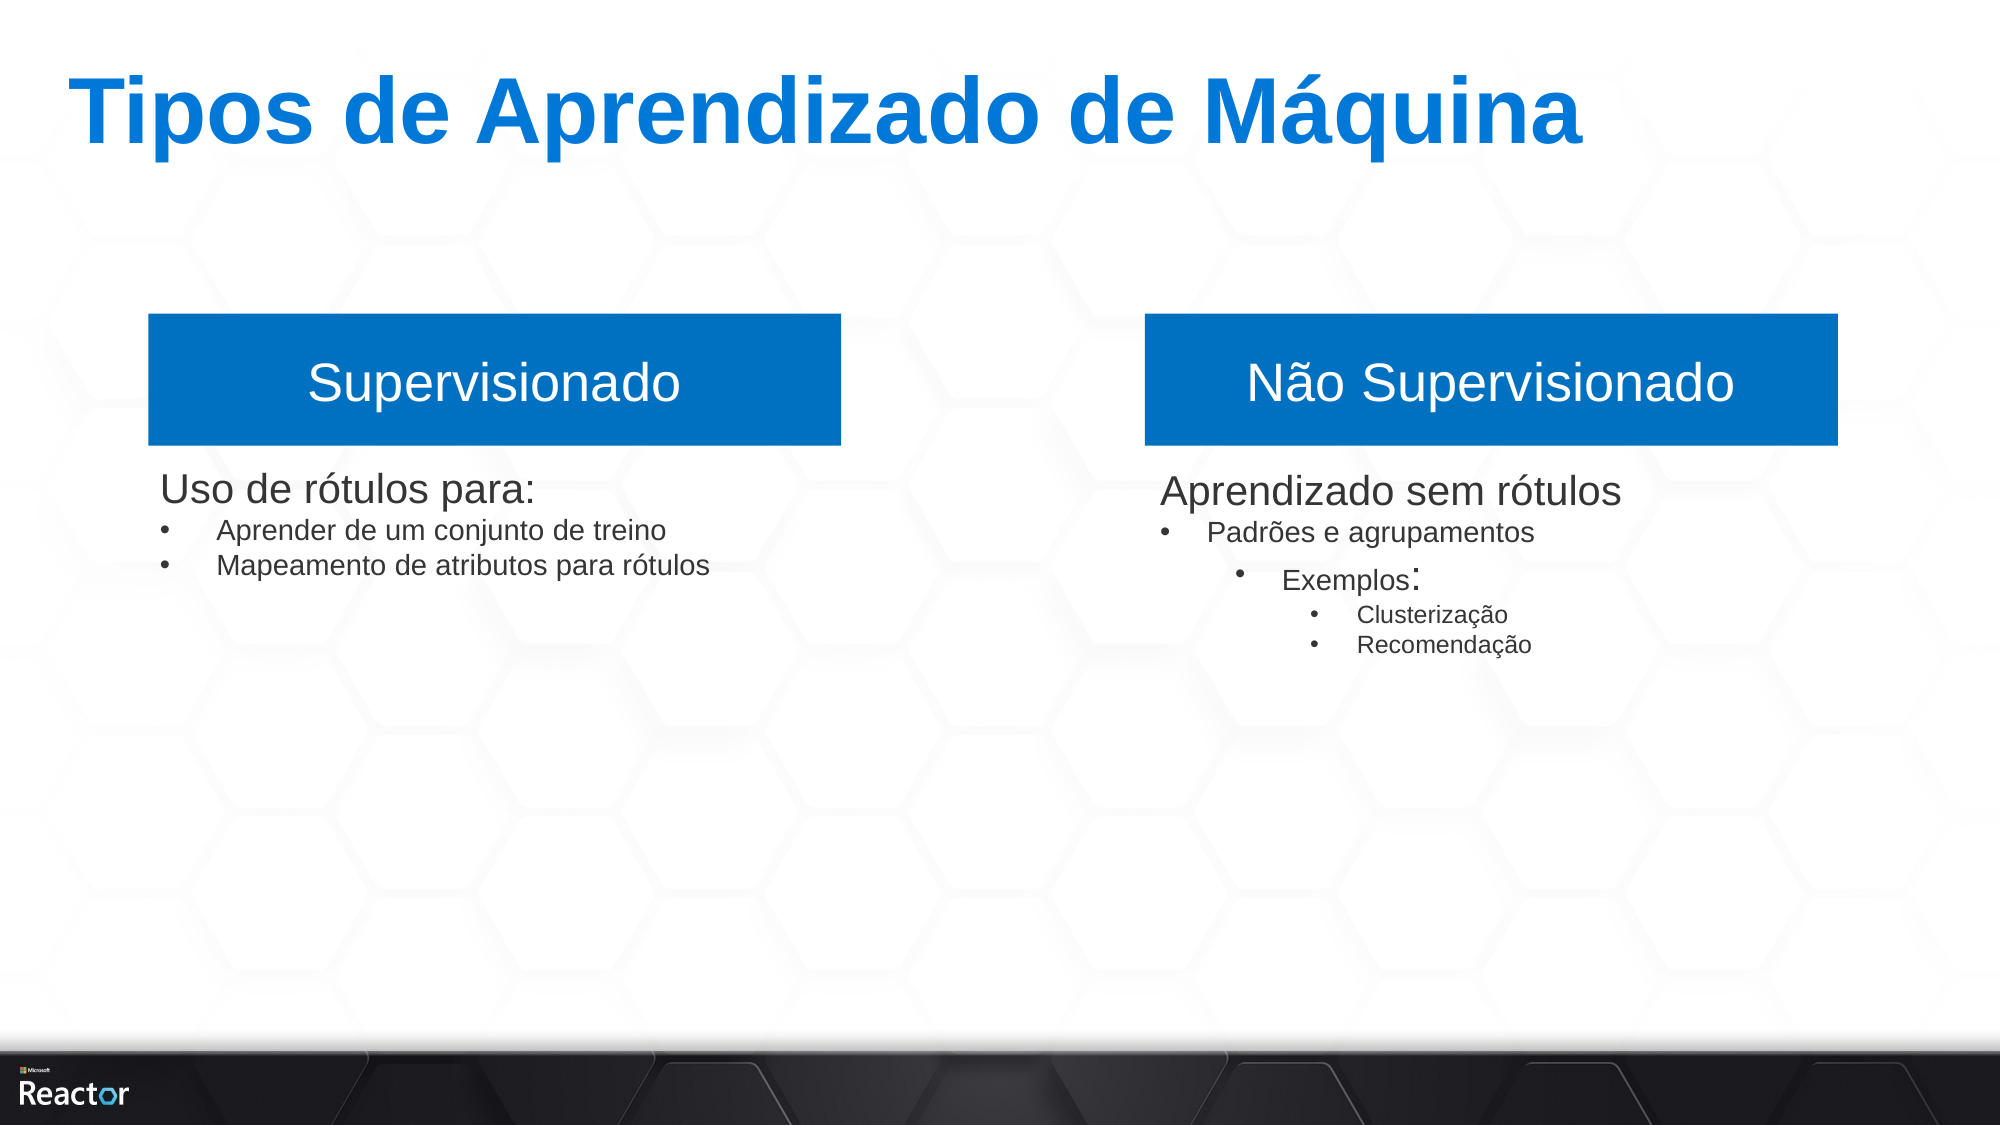

# Tipos de Aprendizado de Máquina

Supervisionado

Não Supervisionado
Uso de rótulos para:
Aprender de um conjunto de treino
Mapeamento de atributos para rótulos
Aprendizado sem rótulos
Padrões e agrupamentos
Exemplos:
Clusterização
Recomendação